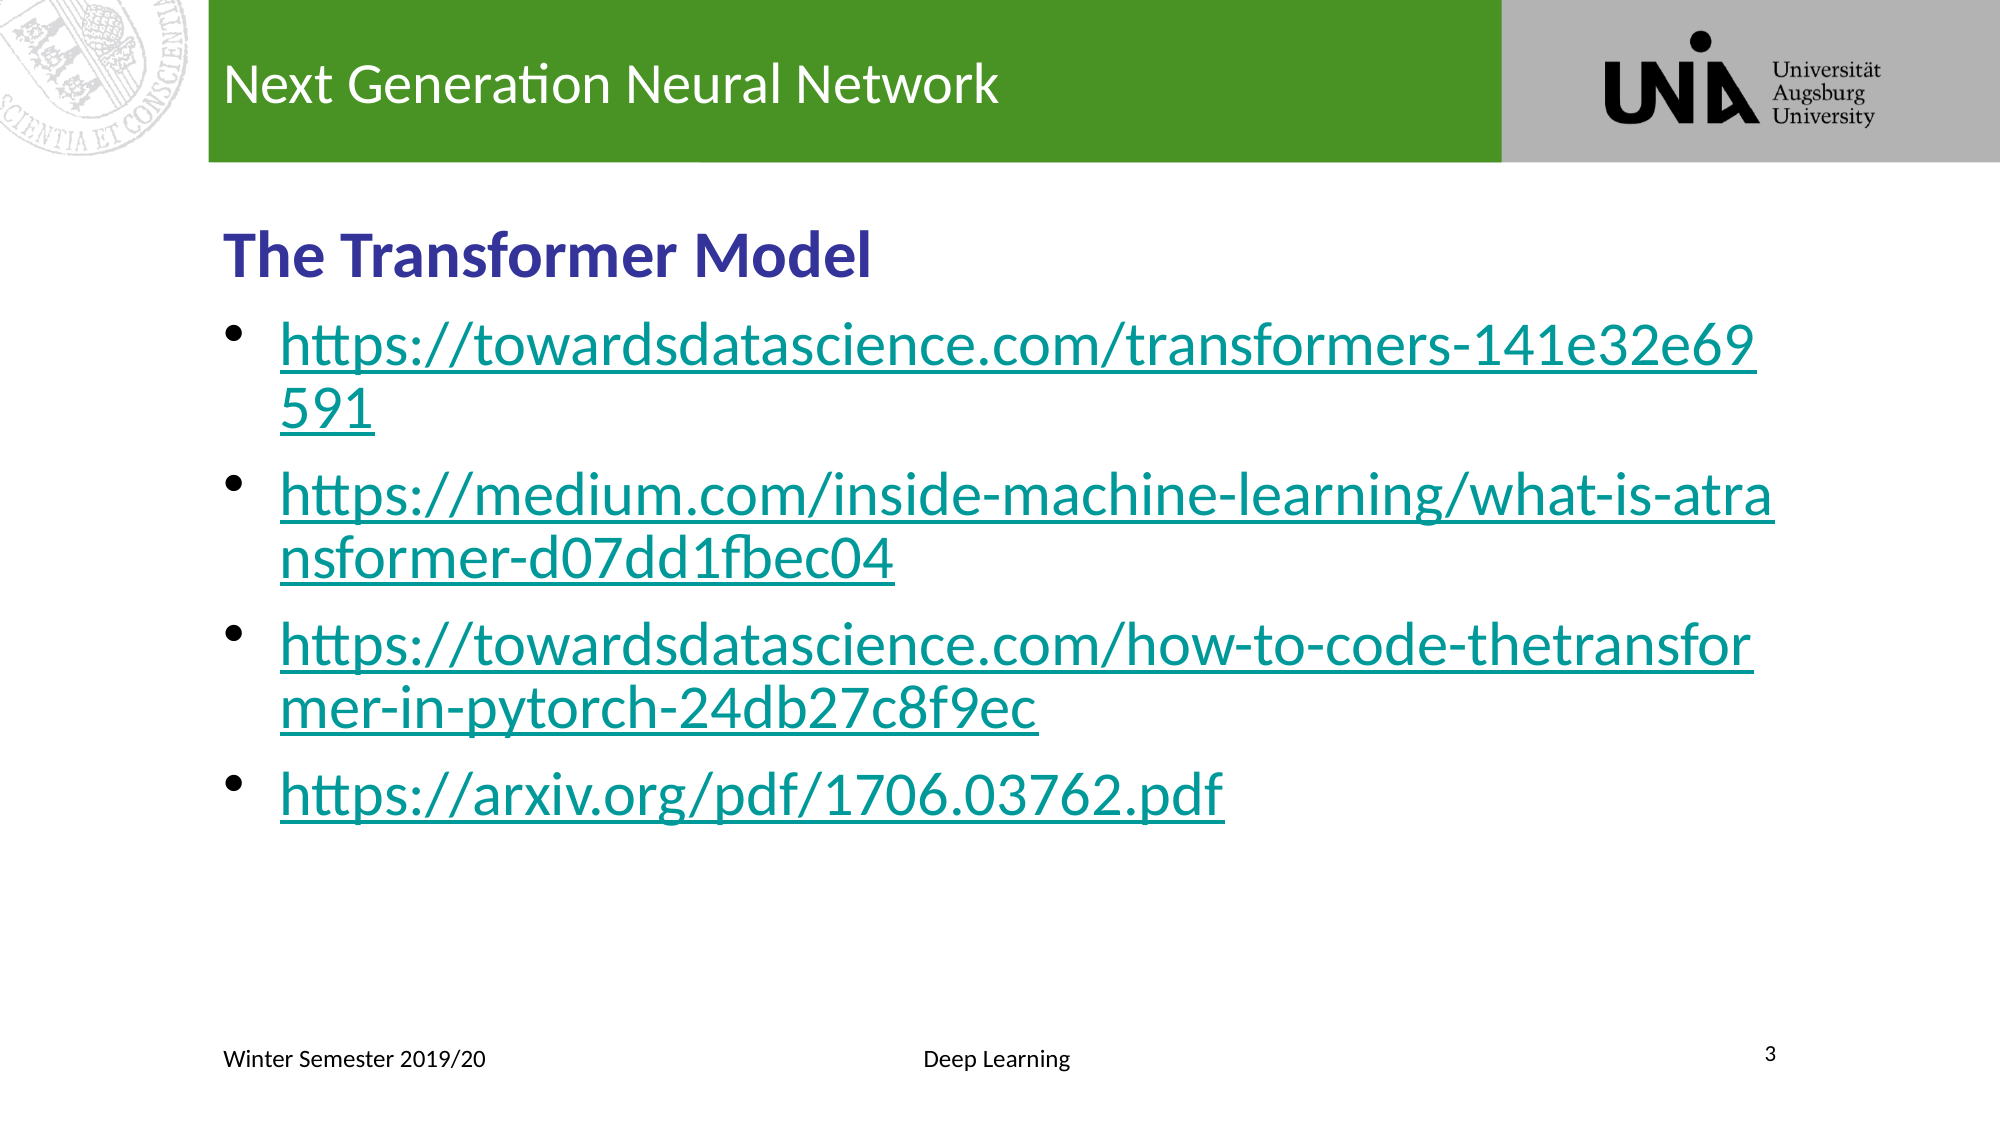

# Next Generation Neural Network
The Transformer Model
https://towardsdatascience.com/transformers-141e32e69591
https://medium.com/inside-machine-learning/what-is-atransformer-d07dd1fbec04
https://towardsdatascience.com/how-to-code-thetransformer-in-pytorch-24db27c8f9ec
https://arxiv.org/pdf/1706.03762.pdf

3